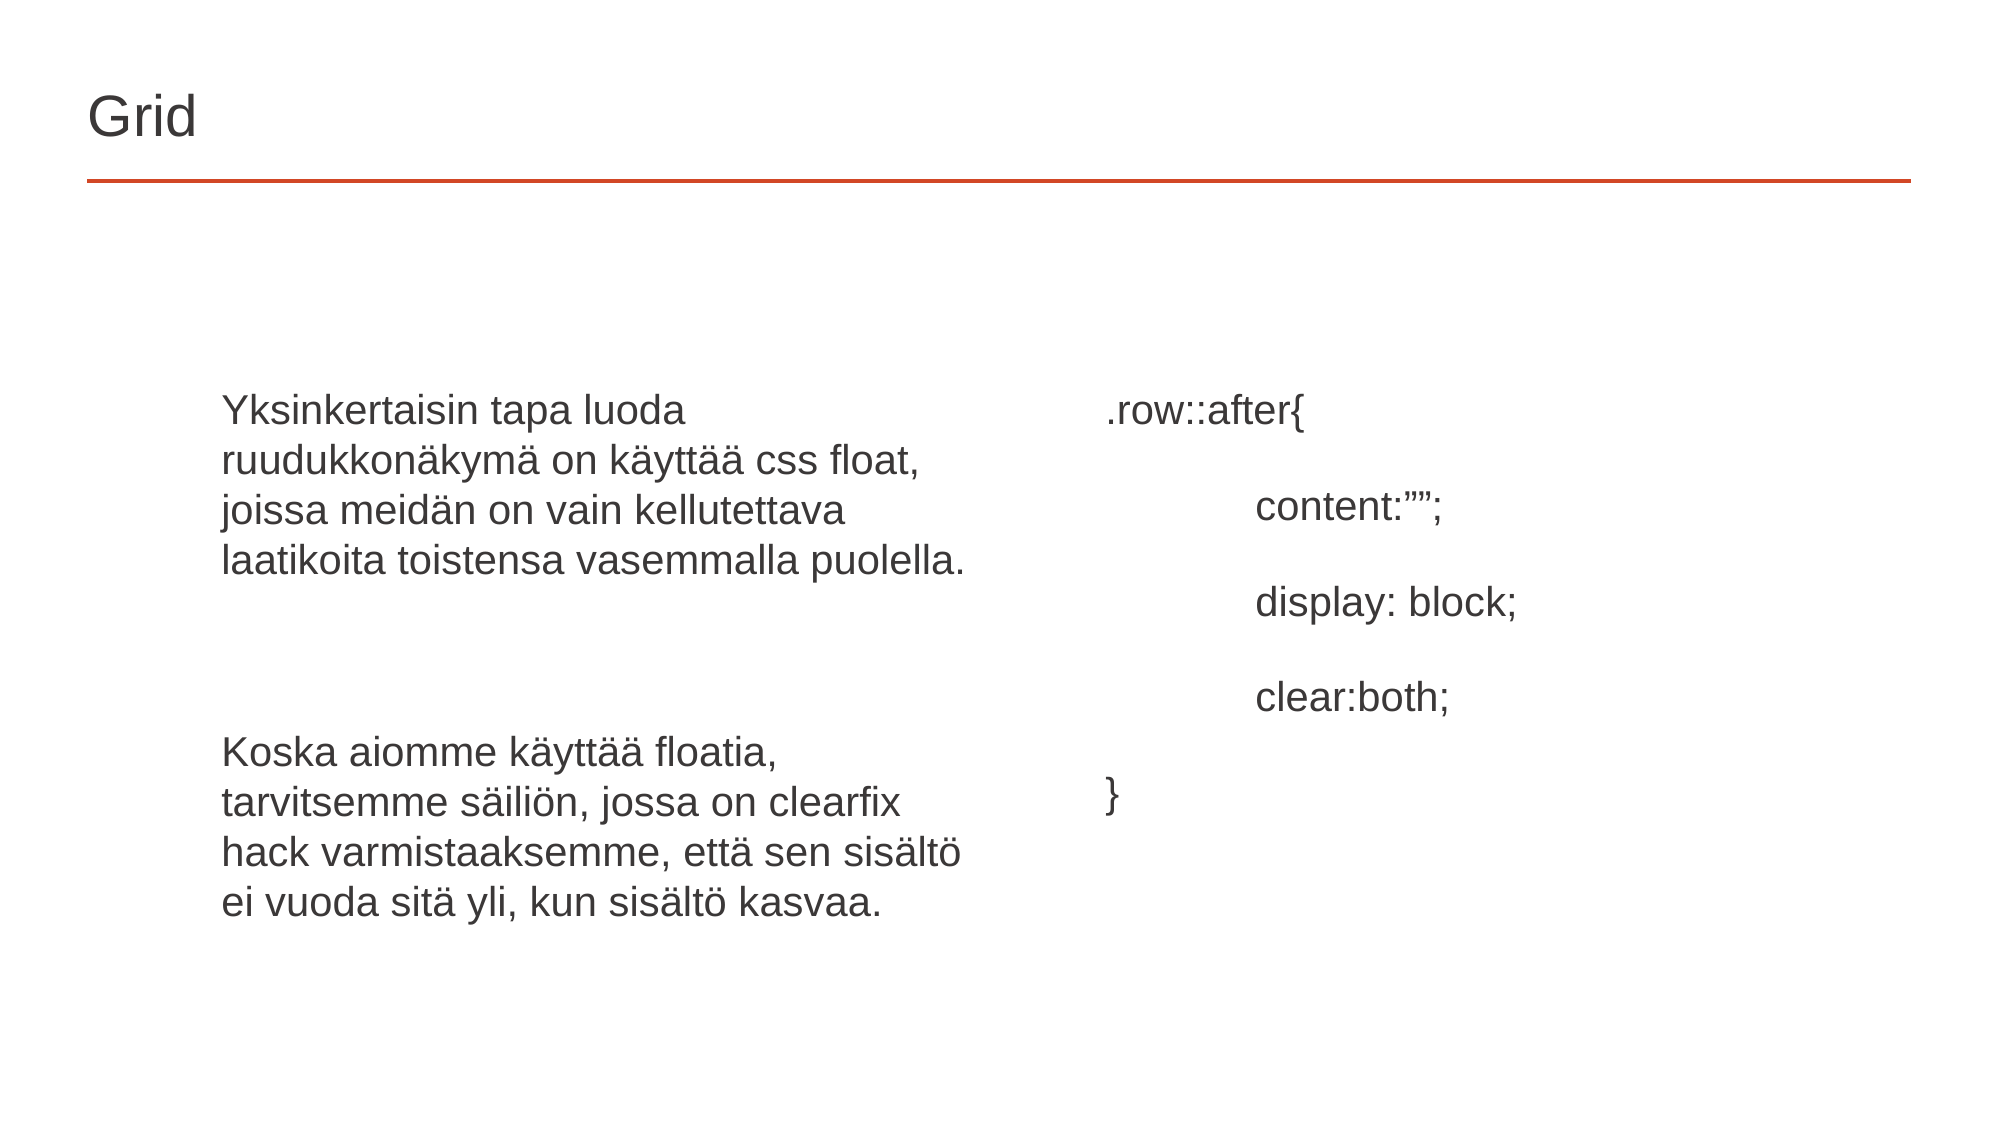

# Grid
Yksinkertaisin tapa luoda ruudukkonäkymä on käyttää css float, joissa meidän on vain kellutettava laatikoita toistensa vasemmalla puolella.

Koska aiomme käyttää floatia, tarvitsemme säiliön, jossa on clearfix hack varmistaaksemme, että sen sisältö ei vuoda sitä yli, kun sisältö kasvaa.
.row::after{
	content:””;
	display: block;
	clear:both;
}